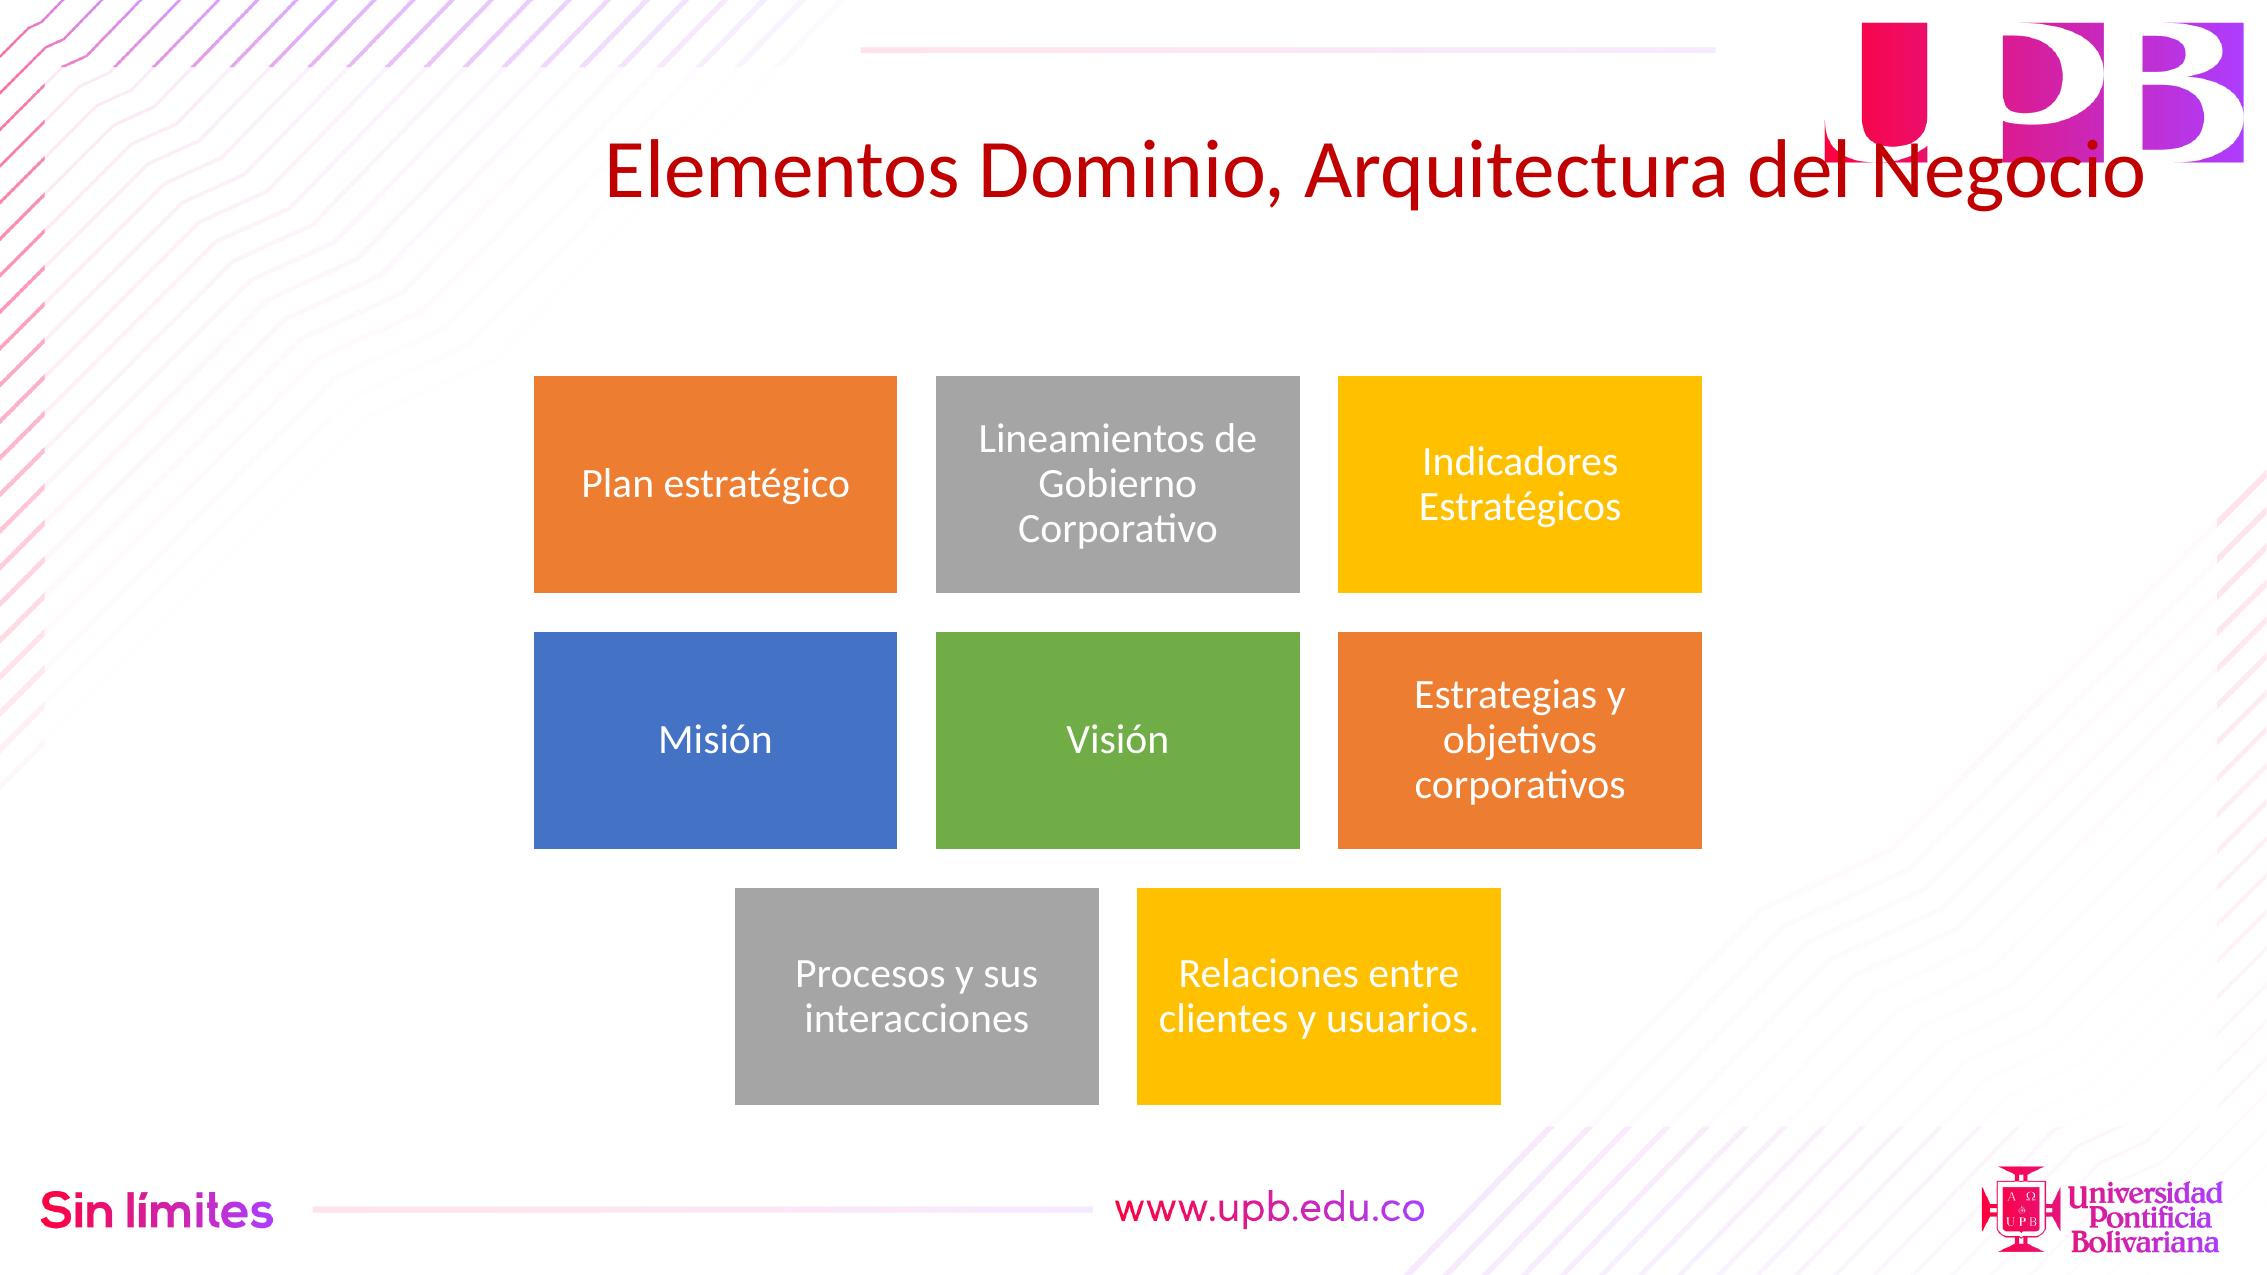

Elementos Dominio, Arquitectura del Negocio
Plan estratégico
Lineamientos de Gobierno Corporativo
Indicadores Estratégicos
Misión
Visión
Estrategias y objetivos corporativos
Procesos y sus interacciones
Relaciones entre clientes y usuarios.